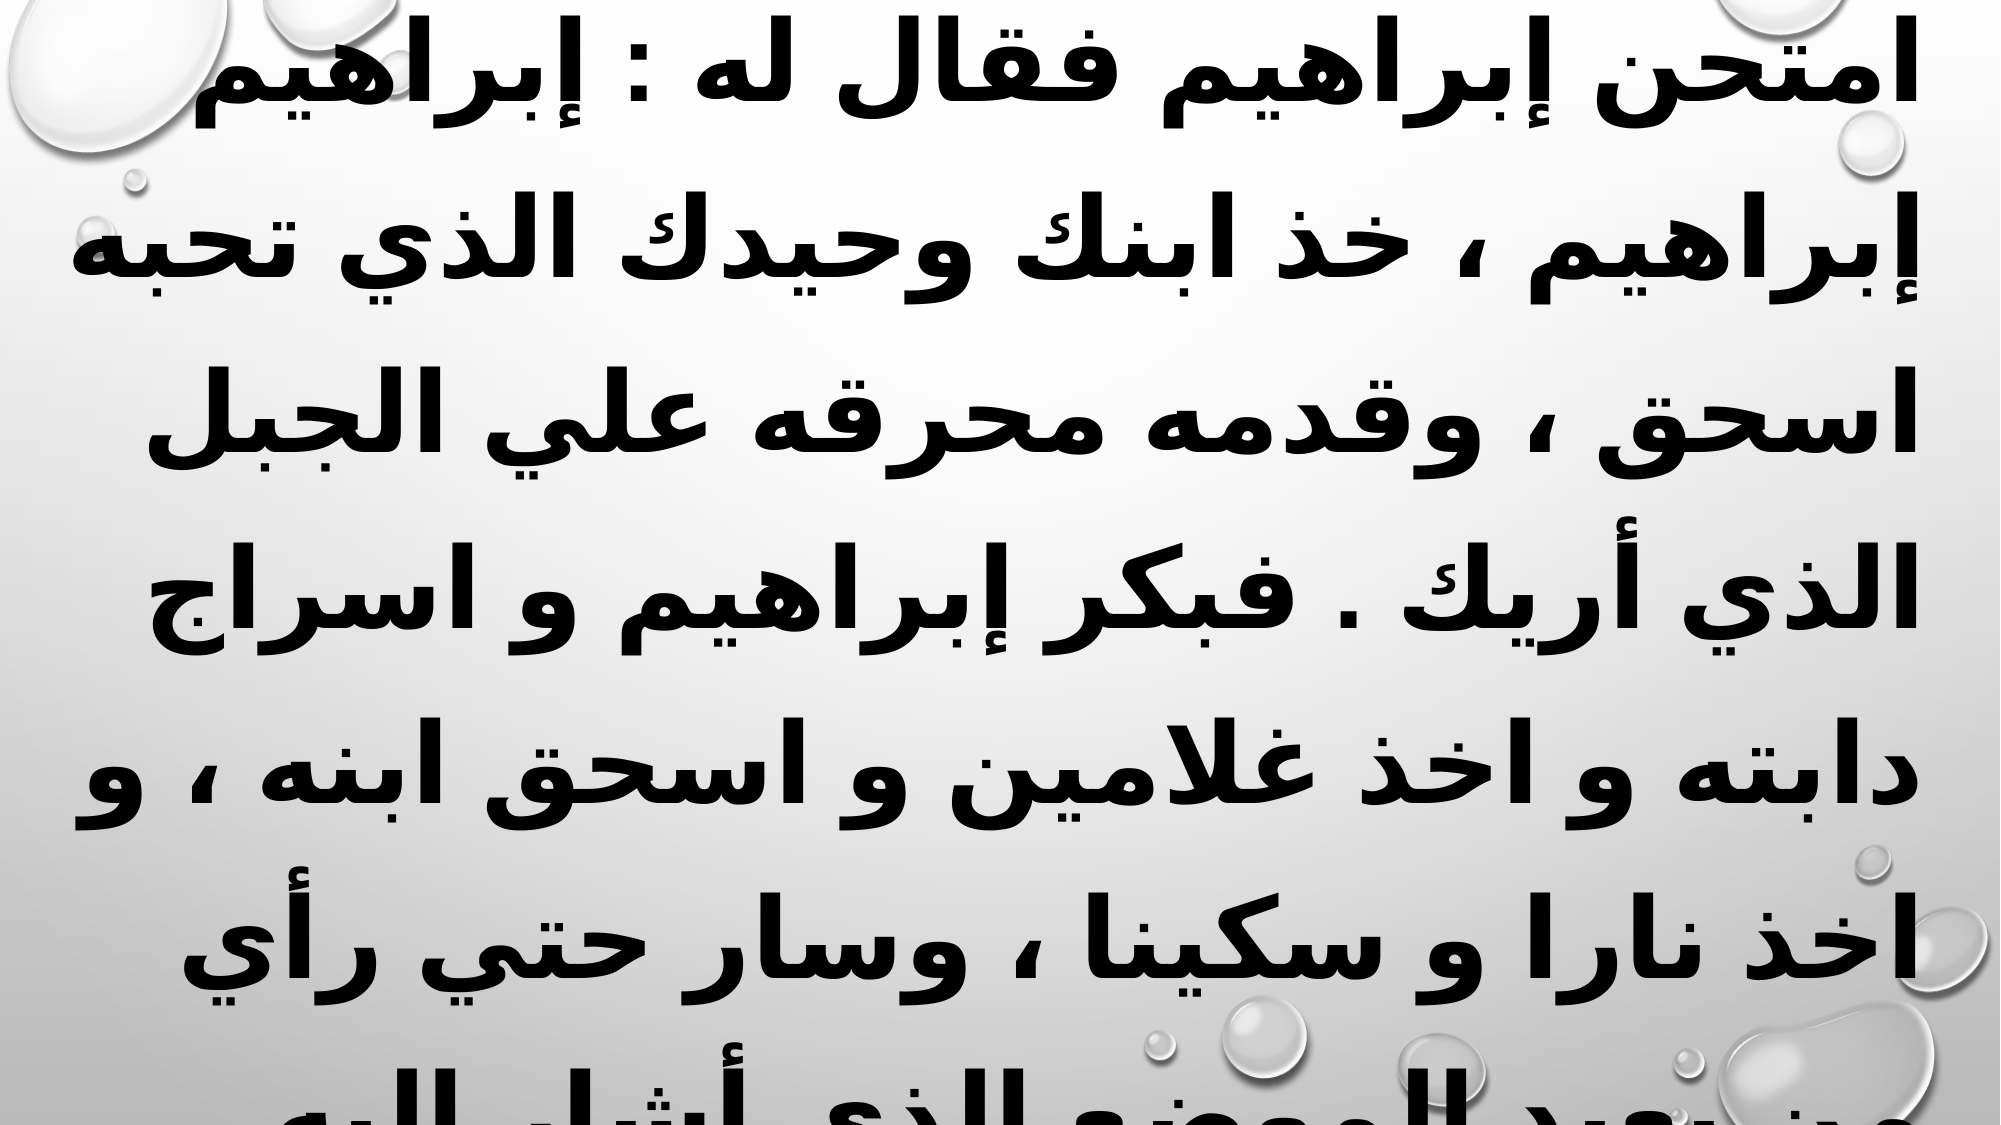

! وحدث في أيام إبراهيم ، ان الله امتحن إبراهيم فقال له : إبراهيم إبراهيم ، خذ ابنك وحيدك الذي تحبه اسحق ، وقدمه محرقه علي الجبل الذي أريك . فبكر إبراهيم و اسراج دابته و اخذ غلامين و اسحق ابنه ، و اخذ نارا و سكينا ، وسار حتي رأي من بعيد الموضع الذي أشار اليه الرب ِ.